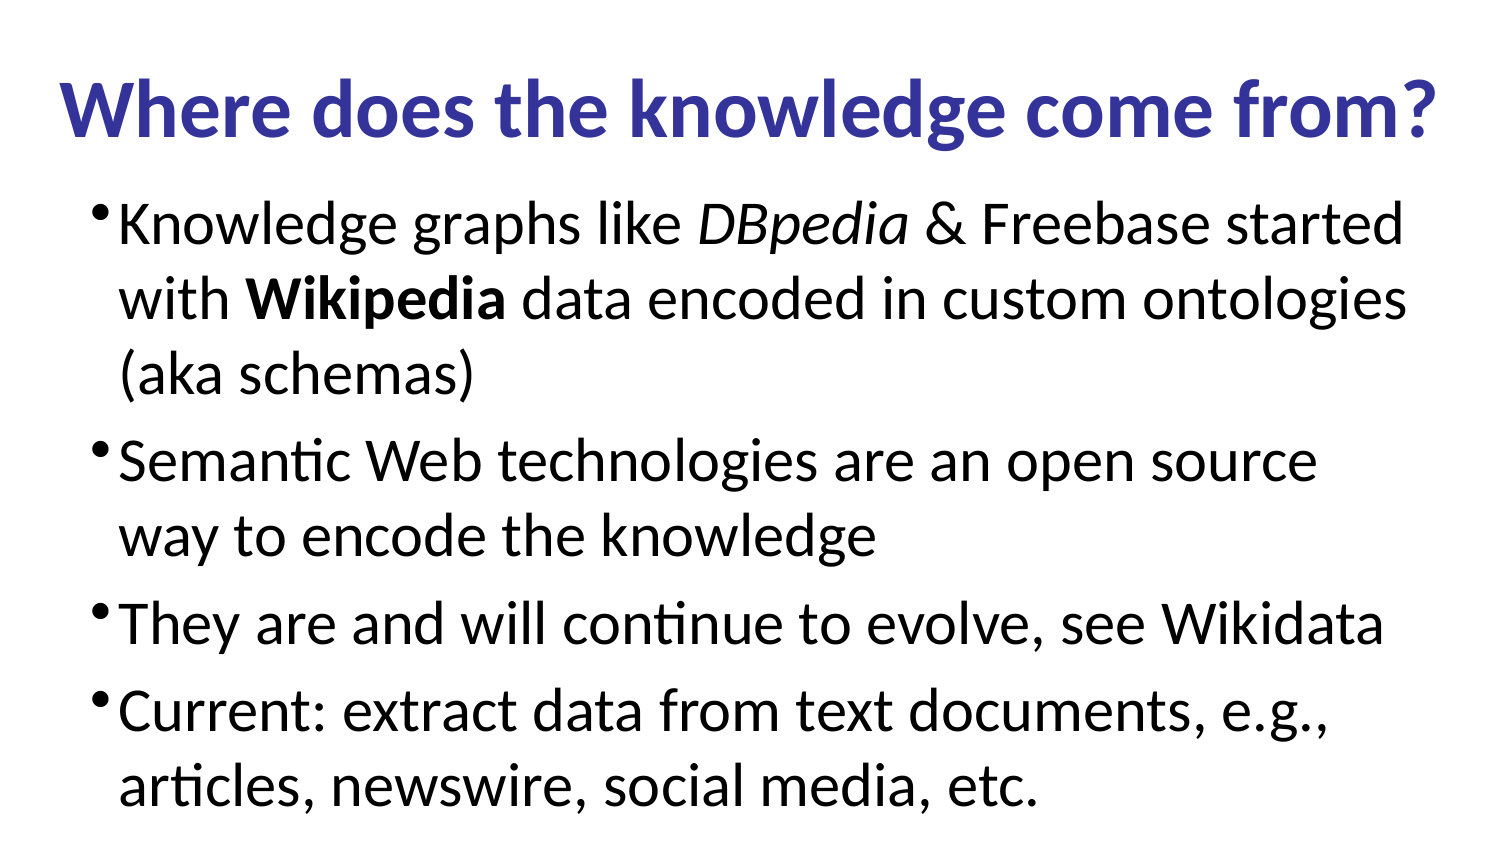

# Where does the knowledge come from?
Knowledge graphs like DBpedia & Freebase started with Wikipedia data encoded in custom ontologies (aka schemas)
Semantic Web technologies are an open source way to encode the knowledge
They are and will continue to evolve, see Wikidata
Current: extract data from text documents, e.g., articles, newswire, social media, etc.